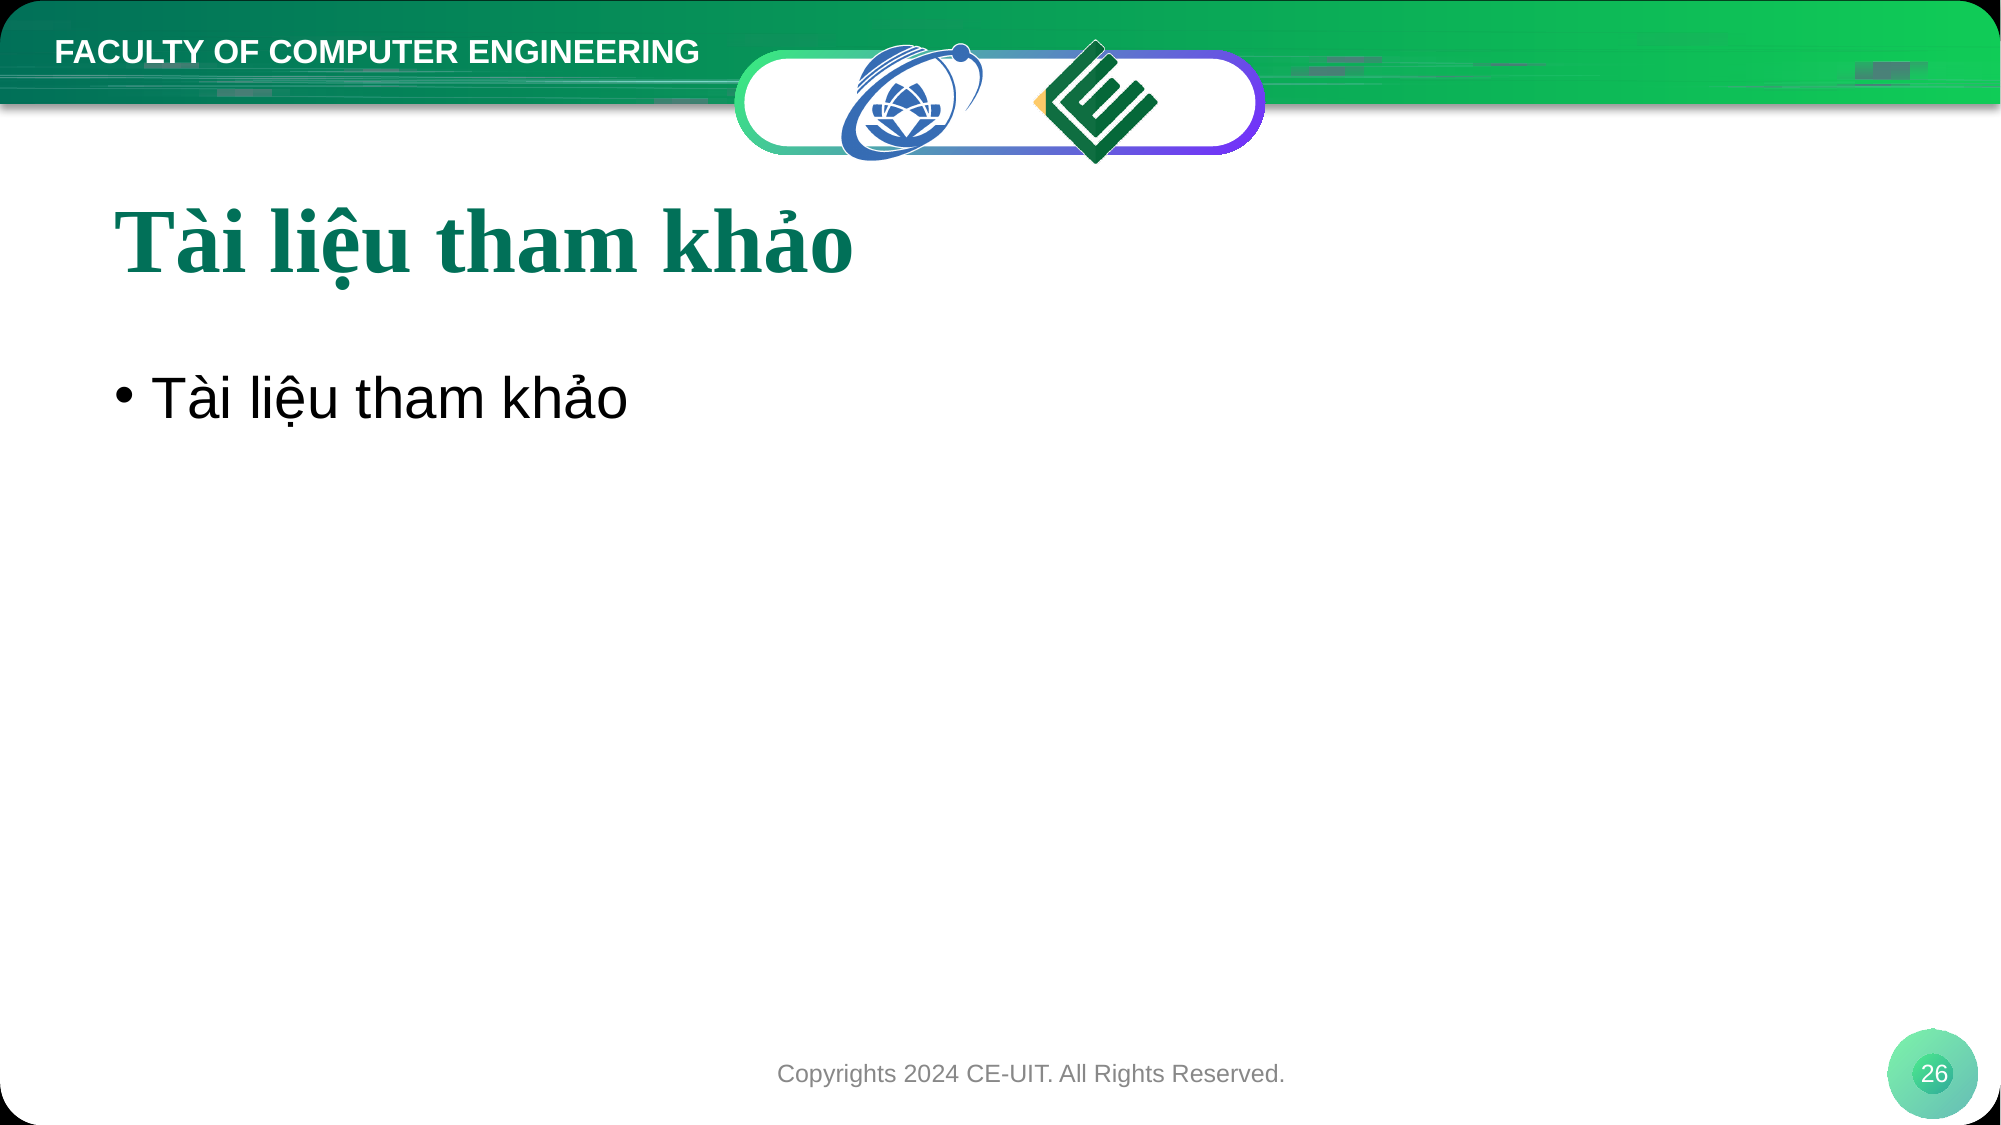

# Tài liệu tham khảo
Tài liệu tham khảo

Copyrights 2024 CE-UIT. All Rights Reserved.
26